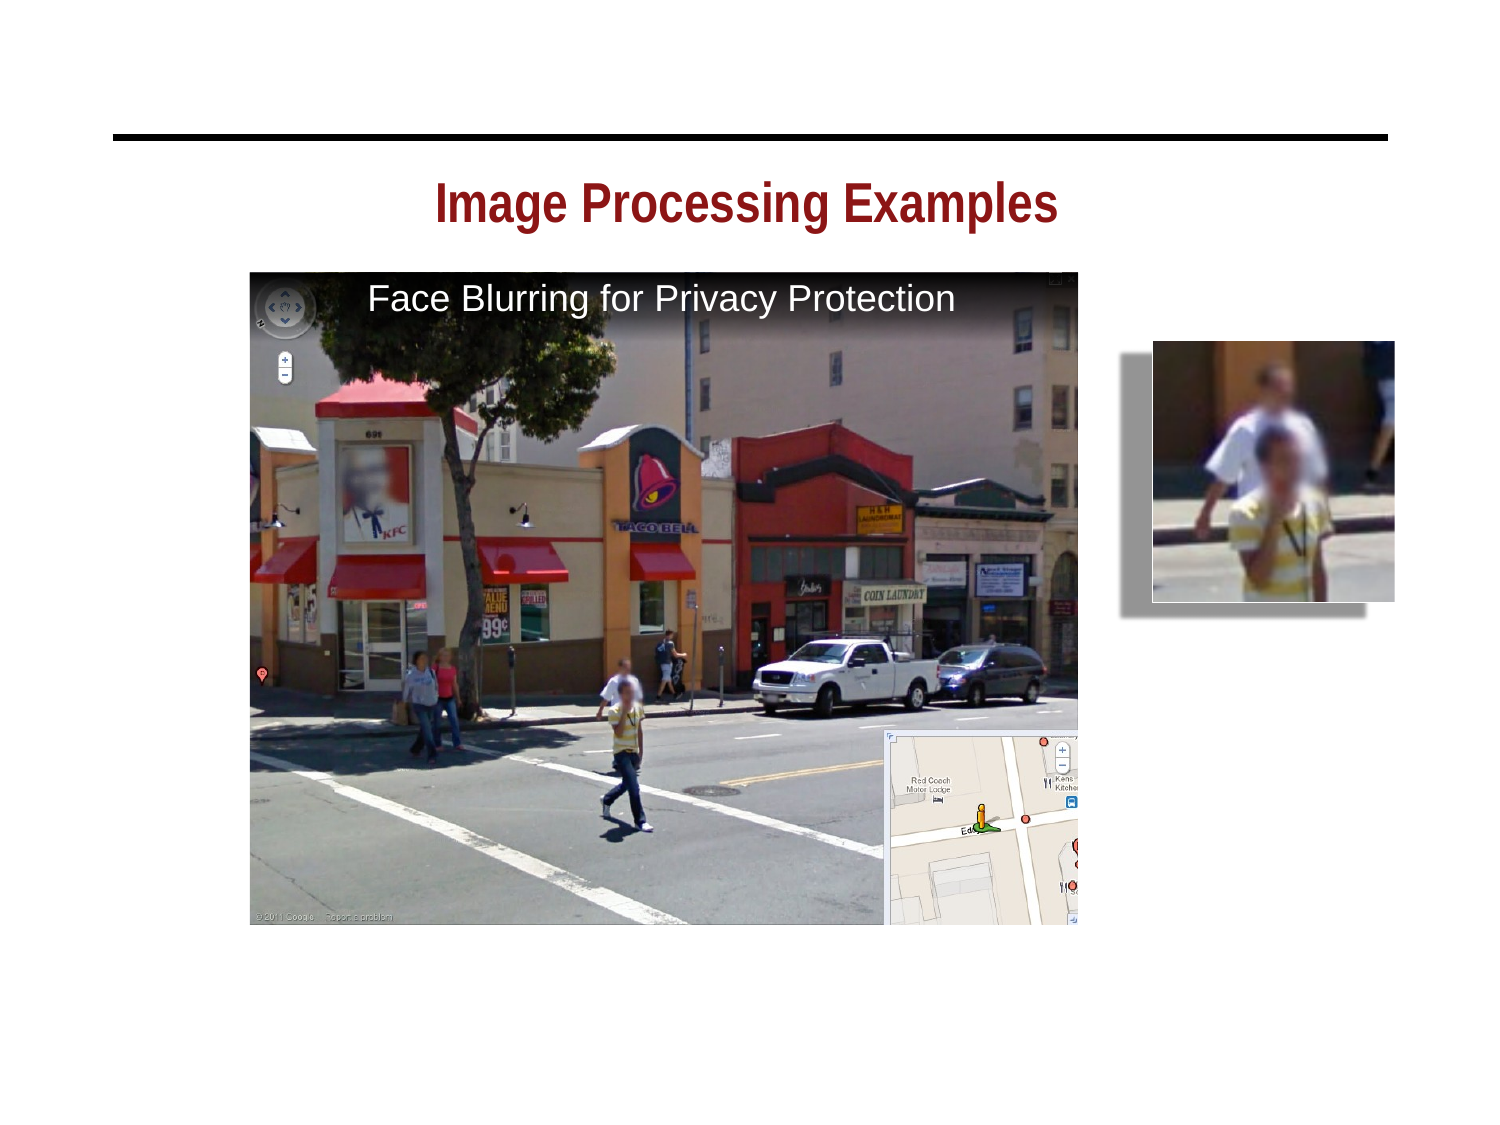

Image Processing Examples
Face Blurring for Privacy Protection